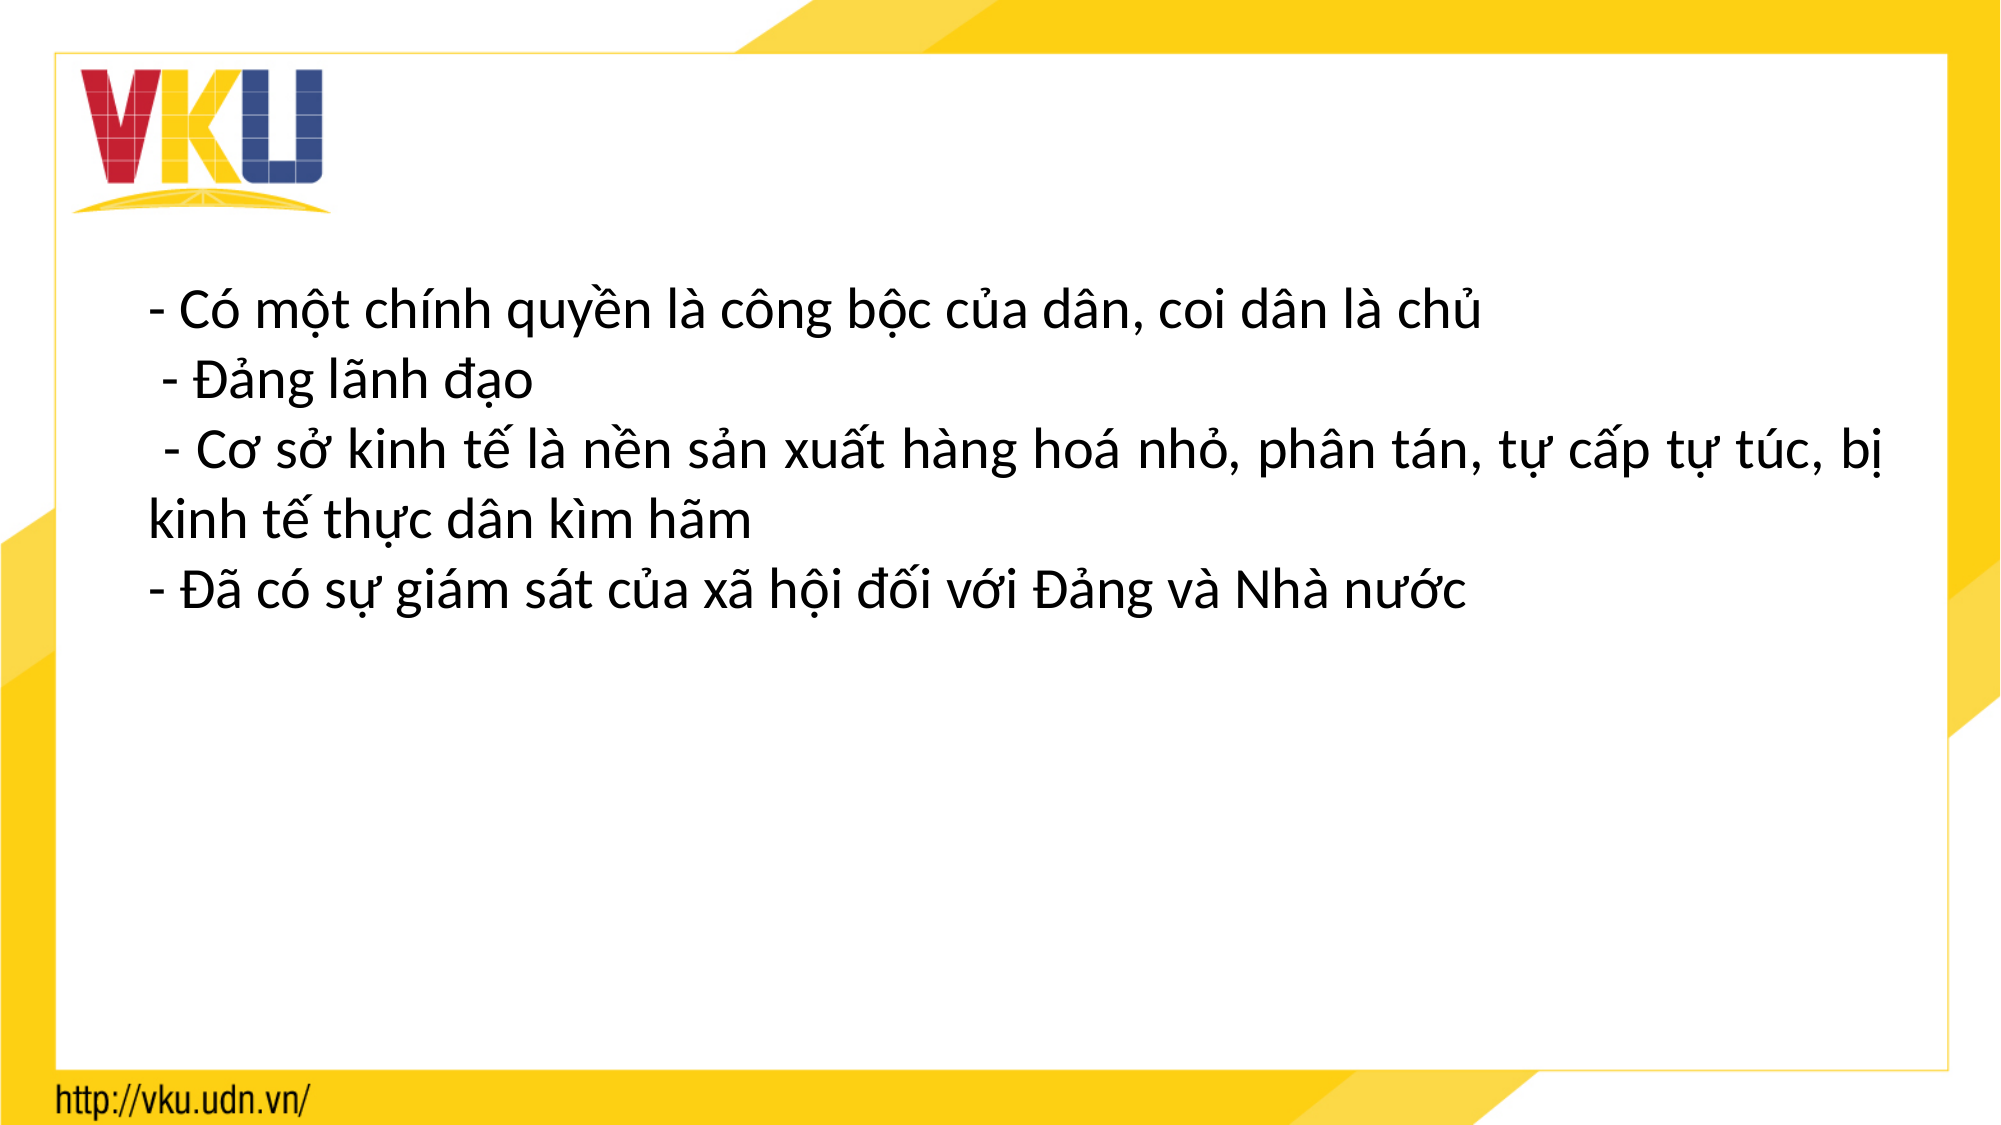

- Có một chính quyền là công bộc của dân, coi dân là chủ
 - Đảng lãnh đạo
 - Cơ sở kinh tế là nền sản xuất hàng hoá nhỏ, phân tán, tự cấp tự túc, bị kinh tế thực dân kìm hãm
- Đã có sự giám sát của xã hội đối với Đảng và Nhà nước